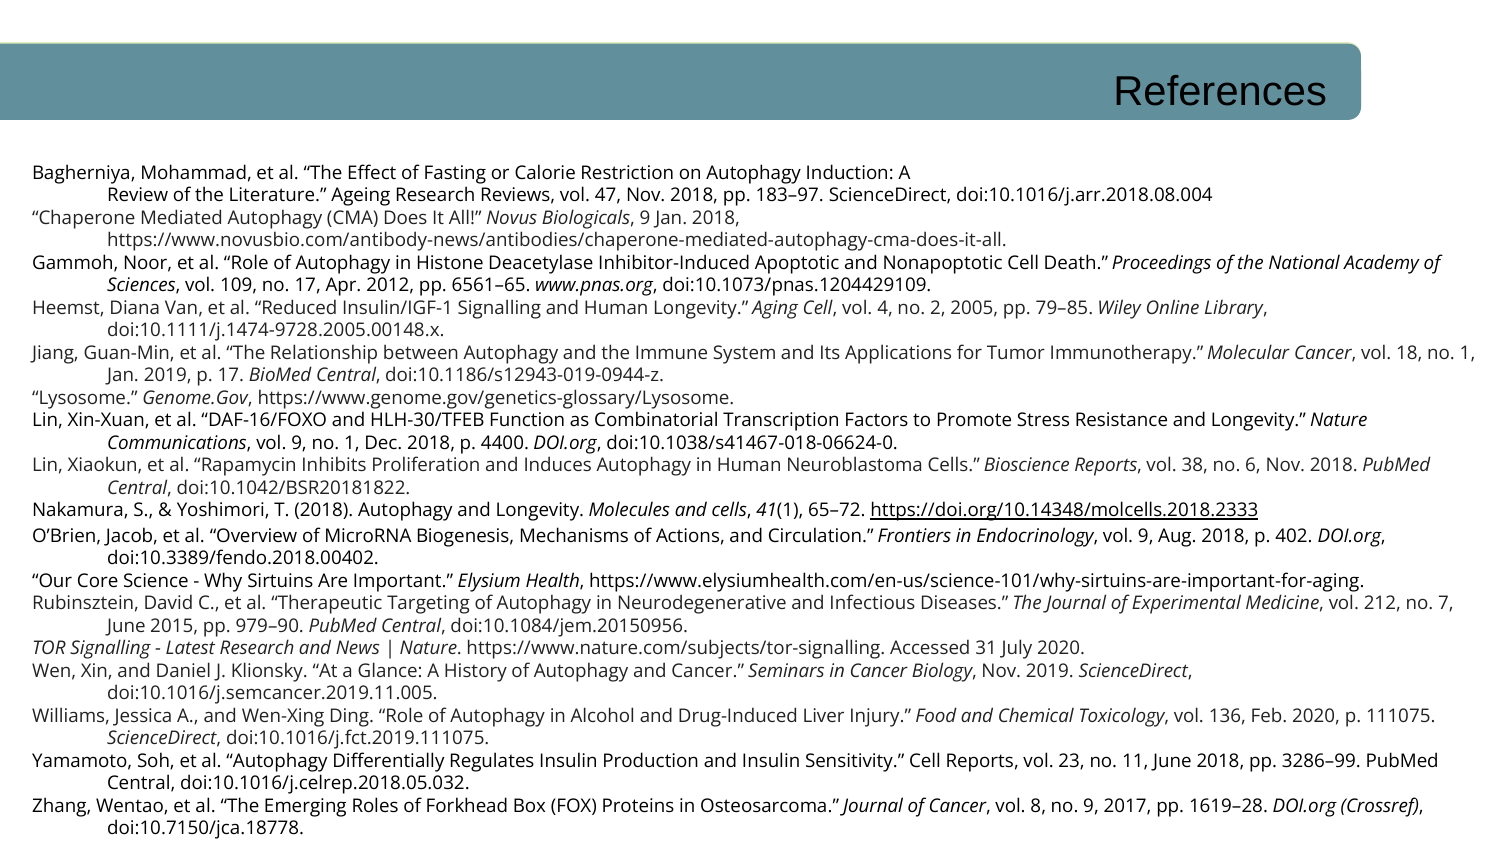

# References
Bagherniya, Mohammad, et al. “The Effect of Fasting or Calorie Restriction on Autophagy Induction: A
Review of the Literature.” Ageing Research Reviews, vol. 47, Nov. 2018, pp. 183–97. ScienceDirect, doi:10.1016/j.arr.2018.08.004
“Chaperone Mediated Autophagy (CMA) Does It All!” Novus Biologicals, 9 Jan. 2018,
https://www.novusbio.com/antibody-news/antibodies/chaperone-mediated-autophagy-cma-does-it-all.
Gammoh, Noor, et al. “Role of Autophagy in Histone Deacetylase Inhibitor-Induced Apoptotic and Nonapoptotic Cell Death.” Proceedings of the National Academy of Sciences, vol. 109, no. 17, Apr. 2012, pp. 6561–65. www.pnas.org, doi:10.1073/pnas.1204429109.
Heemst, Diana Van, et al. “Reduced Insulin/IGF-1 Signalling and Human Longevity.” Aging Cell, vol. 4, no. 2, 2005, pp. 79–85. Wiley Online Library,
doi:10.1111/j.1474-9728.2005.00148.x.
Jiang, Guan-Min, et al. “The Relationship between Autophagy and the Immune System and Its Applications for Tumor Immunotherapy.” Molecular Cancer, vol. 18, no. 1,
Jan. 2019, p. 17. BioMed Central, doi:10.1186/s12943-019-0944-z.
“Lysosome.” Genome.Gov, https://www.genome.gov/genetics-glossary/Lysosome.
Lin, Xin-Xuan, et al. “DAF-16/FOXO and HLH-30/TFEB Function as Combinatorial Transcription Factors to Promote Stress Resistance and Longevity.” Nature Communications, vol. 9, no. 1, Dec. 2018, p. 4400. DOI.org, doi:10.1038/s41467-018-06624-0.
Lin, Xiaokun, et al. “Rapamycin Inhibits Proliferation and Induces Autophagy in Human Neuroblastoma Cells.” Bioscience Reports, vol. 38, no. 6, Nov. 2018. PubMed
Central, doi:10.1042/BSR20181822.
Nakamura, S., & Yoshimori, T. (2018). Autophagy and Longevity. Molecules and cells, 41(1), 65–72. https://doi.org/10.14348/molcells.2018.2333
O’Brien, Jacob, et al. “Overview of MicroRNA Biogenesis, Mechanisms of Actions, and Circulation.” Frontiers in Endocrinology, vol. 9, Aug. 2018, p. 402. DOI.org, doi:10.3389/fendo.2018.00402.
“Our Core Science - Why Sirtuins Are Important.” Elysium Health, https://www.elysiumhealth.com/en-us/science-101/why-sirtuins-are-important-for-aging.
Rubinsztein, David C., et al. “Therapeutic Targeting of Autophagy in Neurodegenerative and Infectious Diseases.” The Journal of Experimental Medicine, vol. 212, no. 7,
June 2015, pp. 979–90. PubMed Central, doi:10.1084/jem.20150956.
TOR Signalling - Latest Research and News | Nature. https://www.nature.com/subjects/tor-signalling. Accessed 31 July 2020.
Wen, Xin, and Daniel J. Klionsky. “At a Glance: A History of Autophagy and Cancer.” Seminars in Cancer Biology, Nov. 2019. ScienceDirect,
doi:10.1016/j.semcancer.2019.11.005.
Williams, Jessica A., and Wen-Xing Ding. “Role of Autophagy in Alcohol and Drug-Induced Liver Injury.” Food and Chemical Toxicology, vol. 136, Feb. 2020, p. 111075.
ScienceDirect, doi:10.1016/j.fct.2019.111075.
Yamamoto, Soh, et al. “Autophagy Differentially Regulates Insulin Production and Insulin Sensitivity.” Cell Reports, vol. 23, no. 11, June 2018, pp. 3286–99. PubMed
Central, doi:10.1016/j.celrep.2018.05.032.
Zhang, Wentao, et al. “The Emerging Roles of Forkhead Box (FOX) Proteins in Osteosarcoma.” Journal of Cancer, vol. 8, no. 9, 2017, pp. 1619–28. DOI.org (Crossref), doi:10.7150/jca.18778.